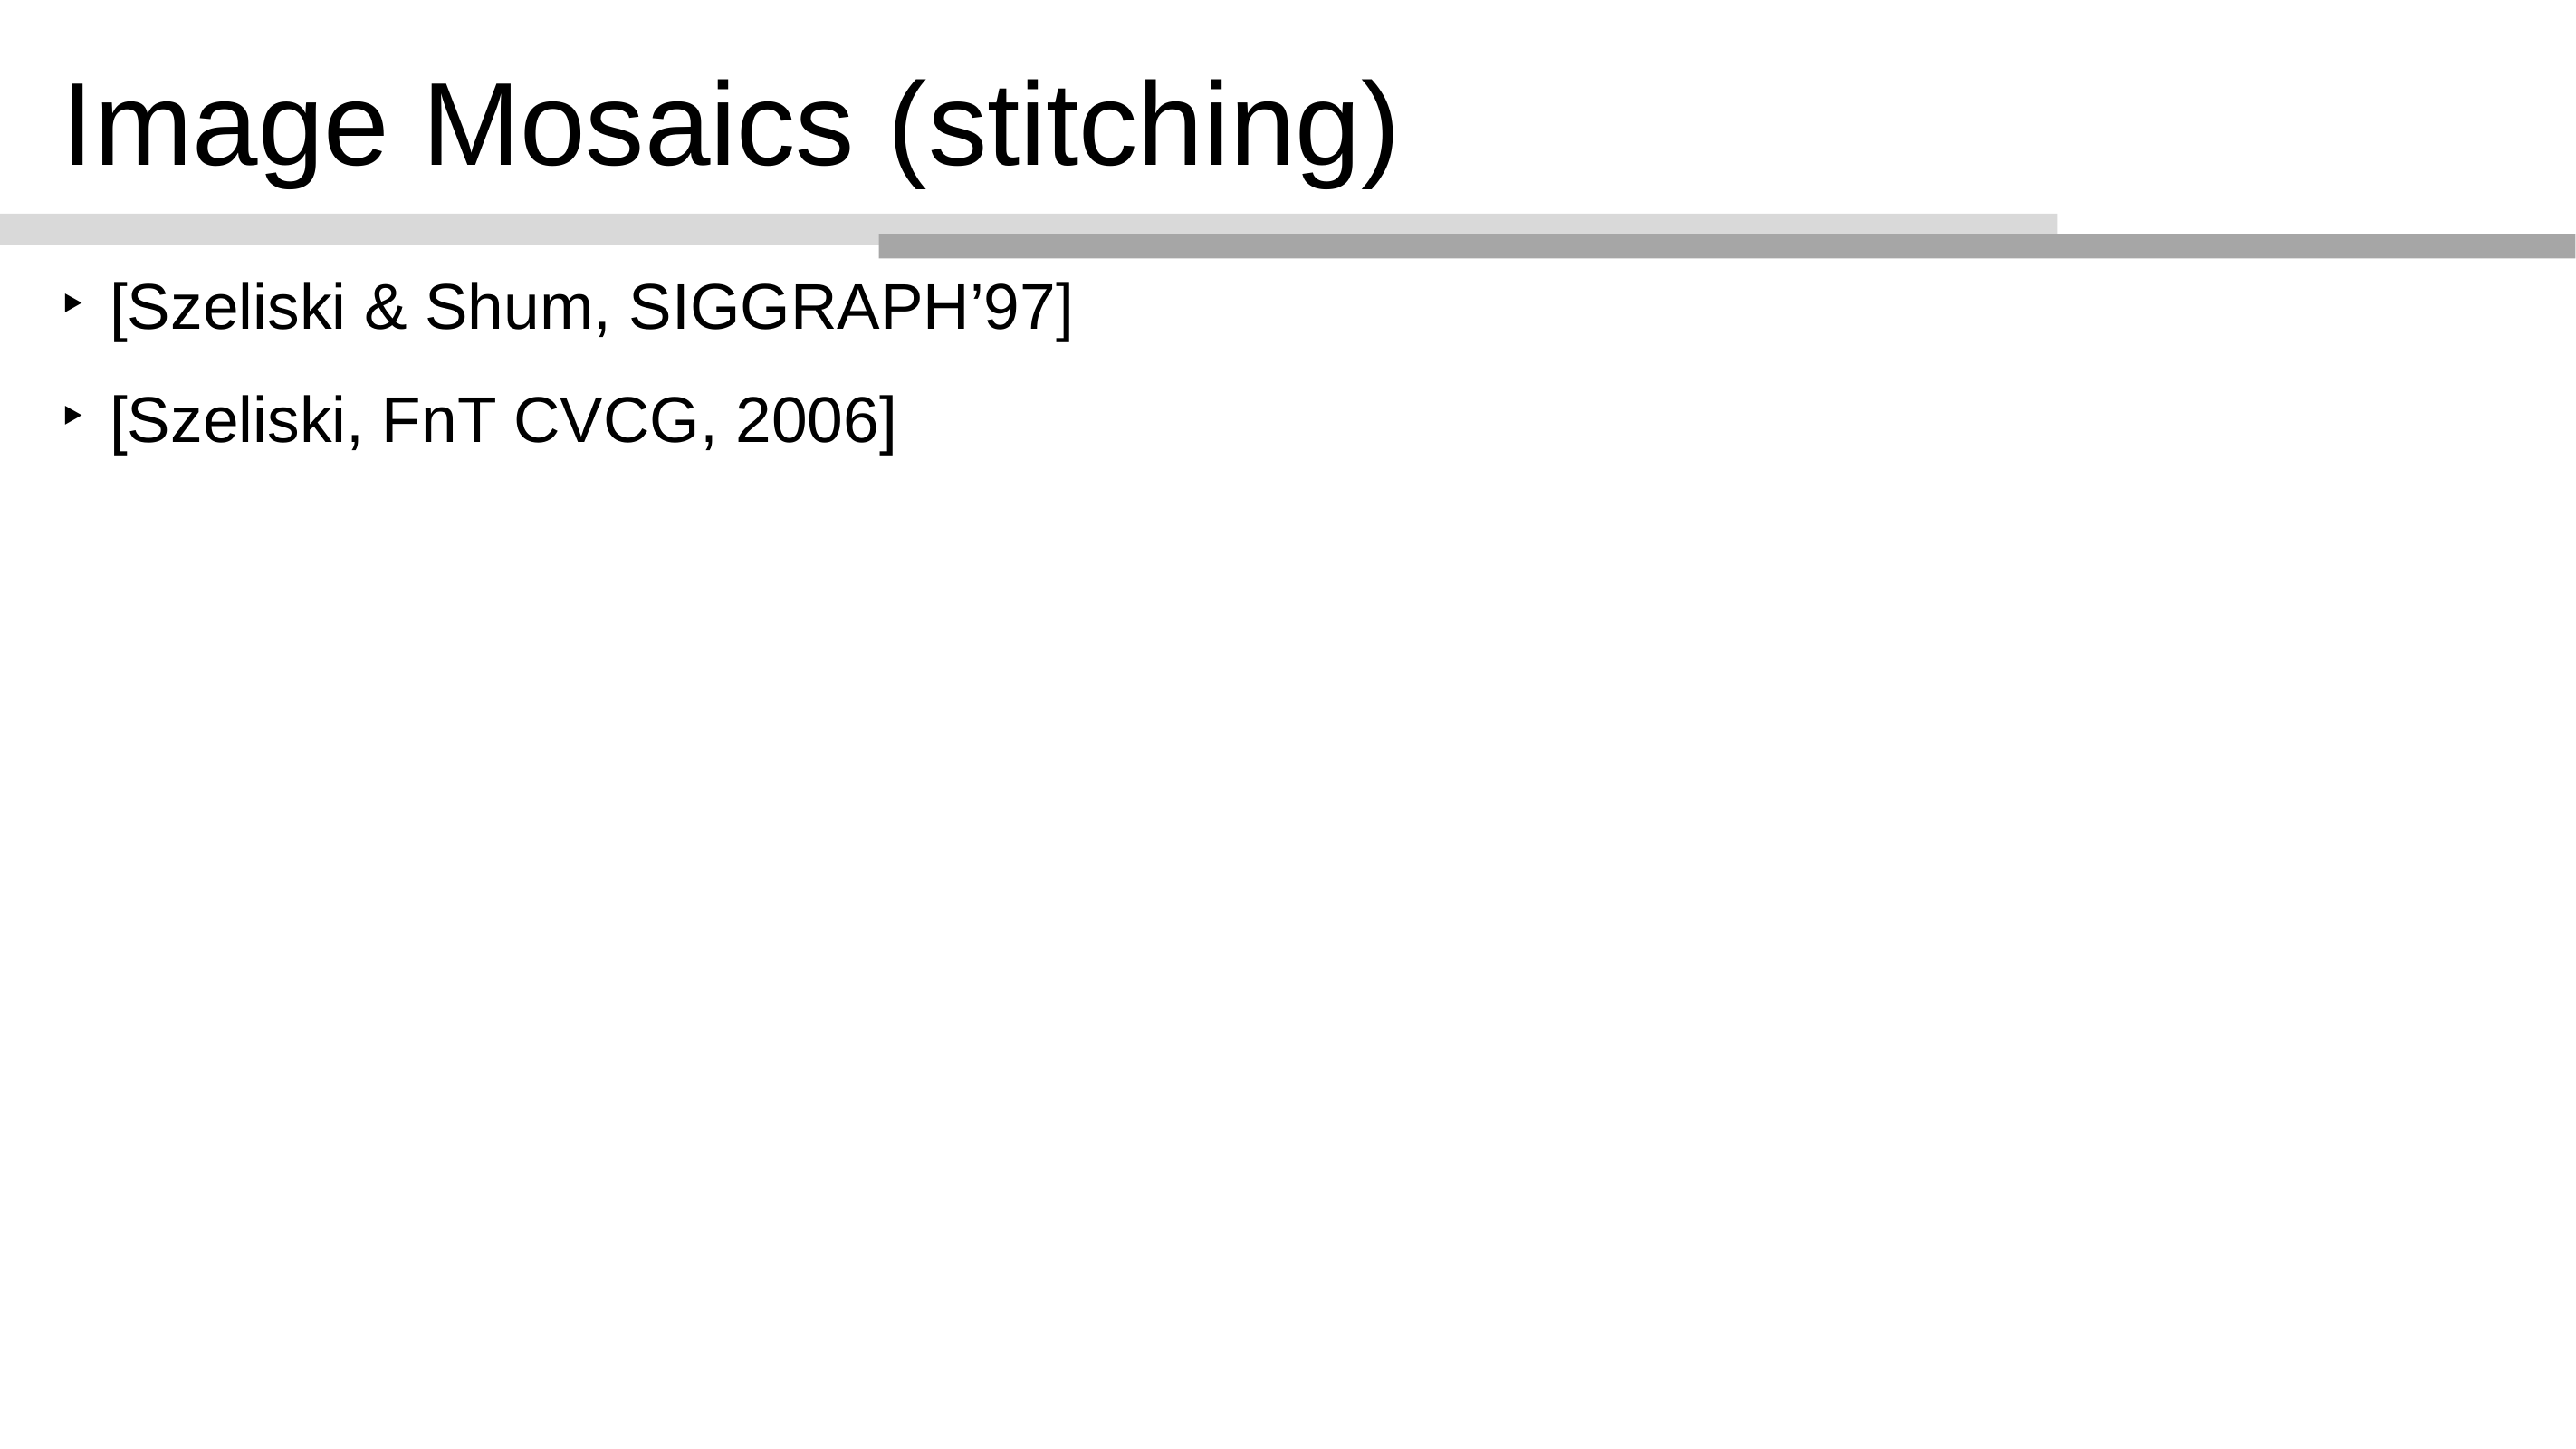

# Image Mosaics (stitching)
[Szeliski & Shum, SIGGRAPH’97]
[Szeliski, FnT CVCG, 2006]